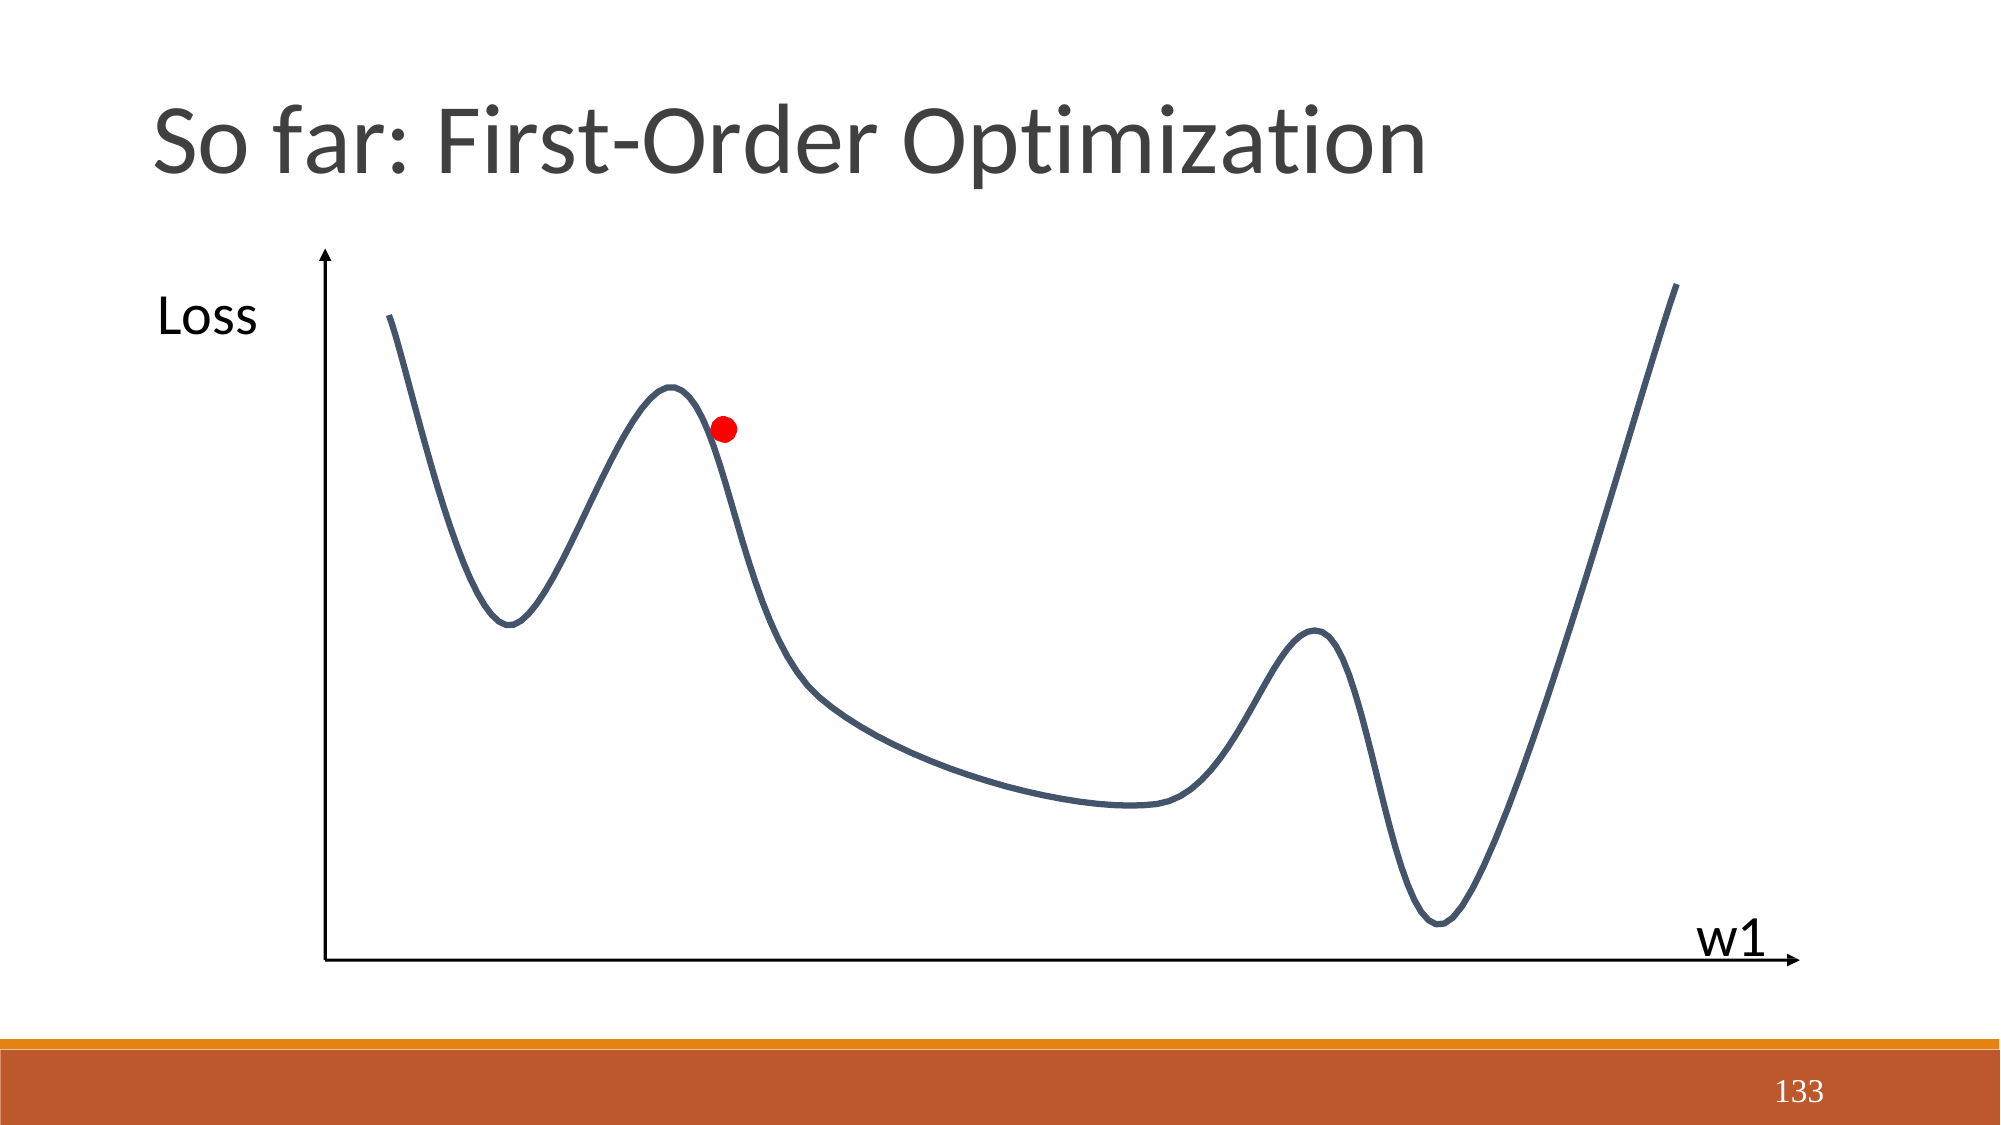

So far: First-Order Optimization

Loss

w1

133